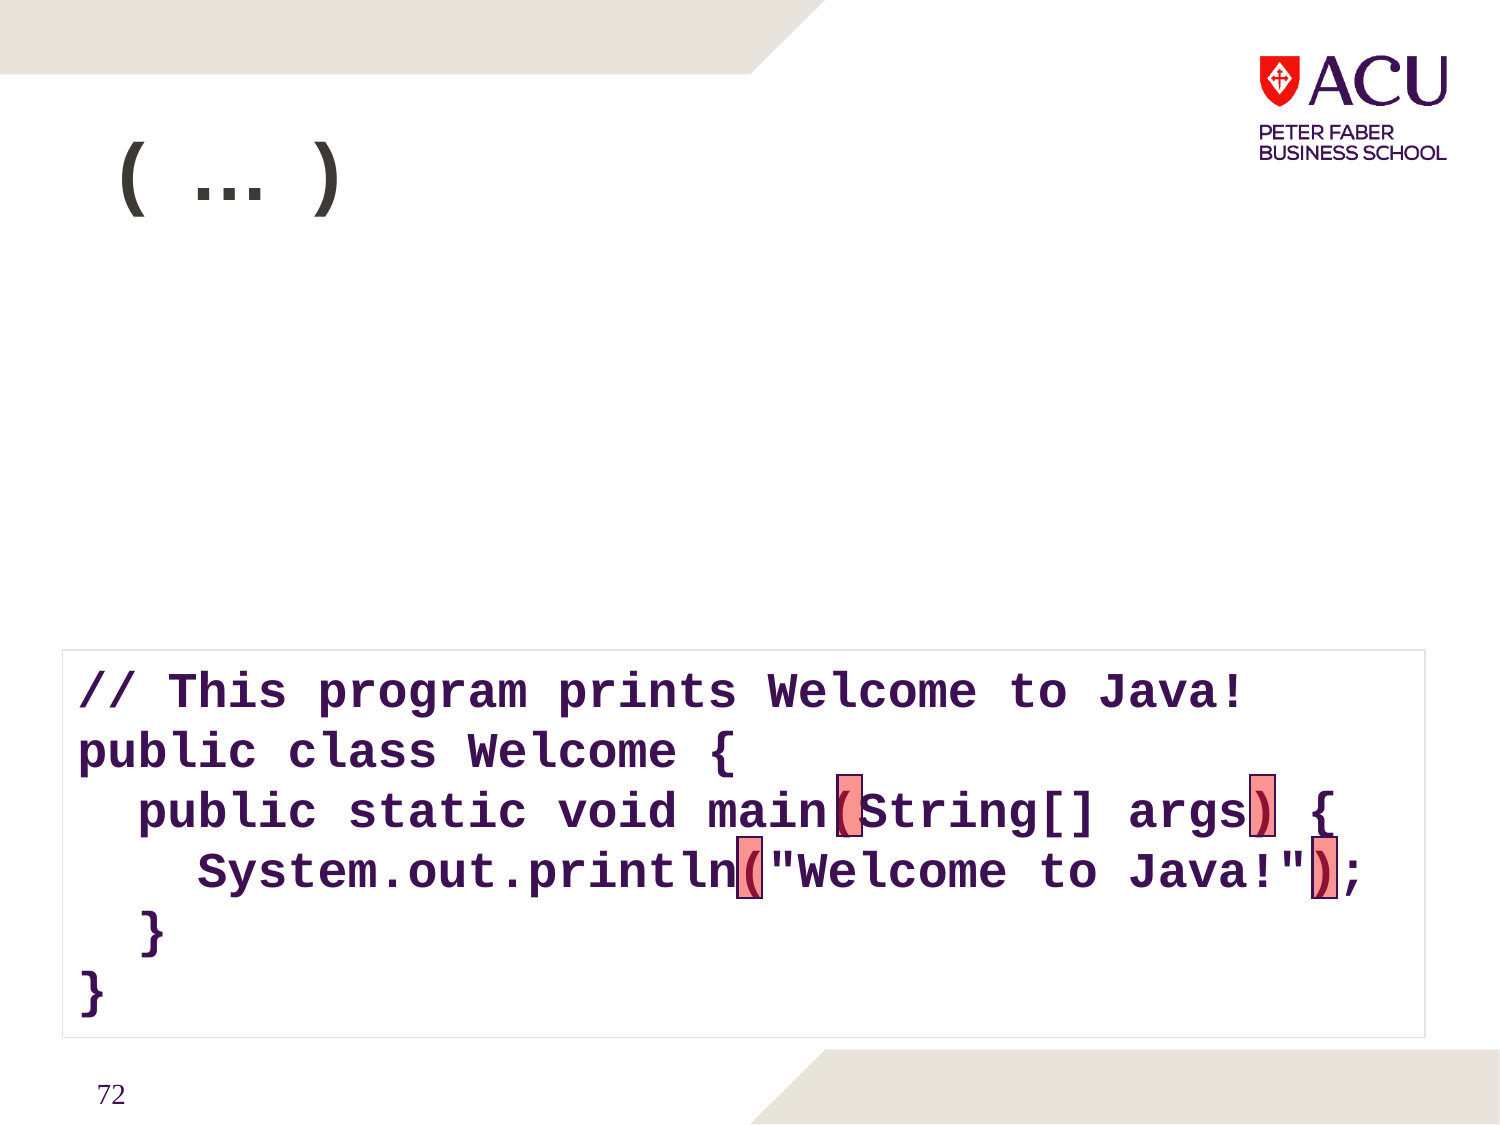

# (  …  )
// This program prints Welcome to Java!
public class Welcome {
  public static void main(String[] args) {
    System.out.println("Welcome to Java!");
  }
}

72